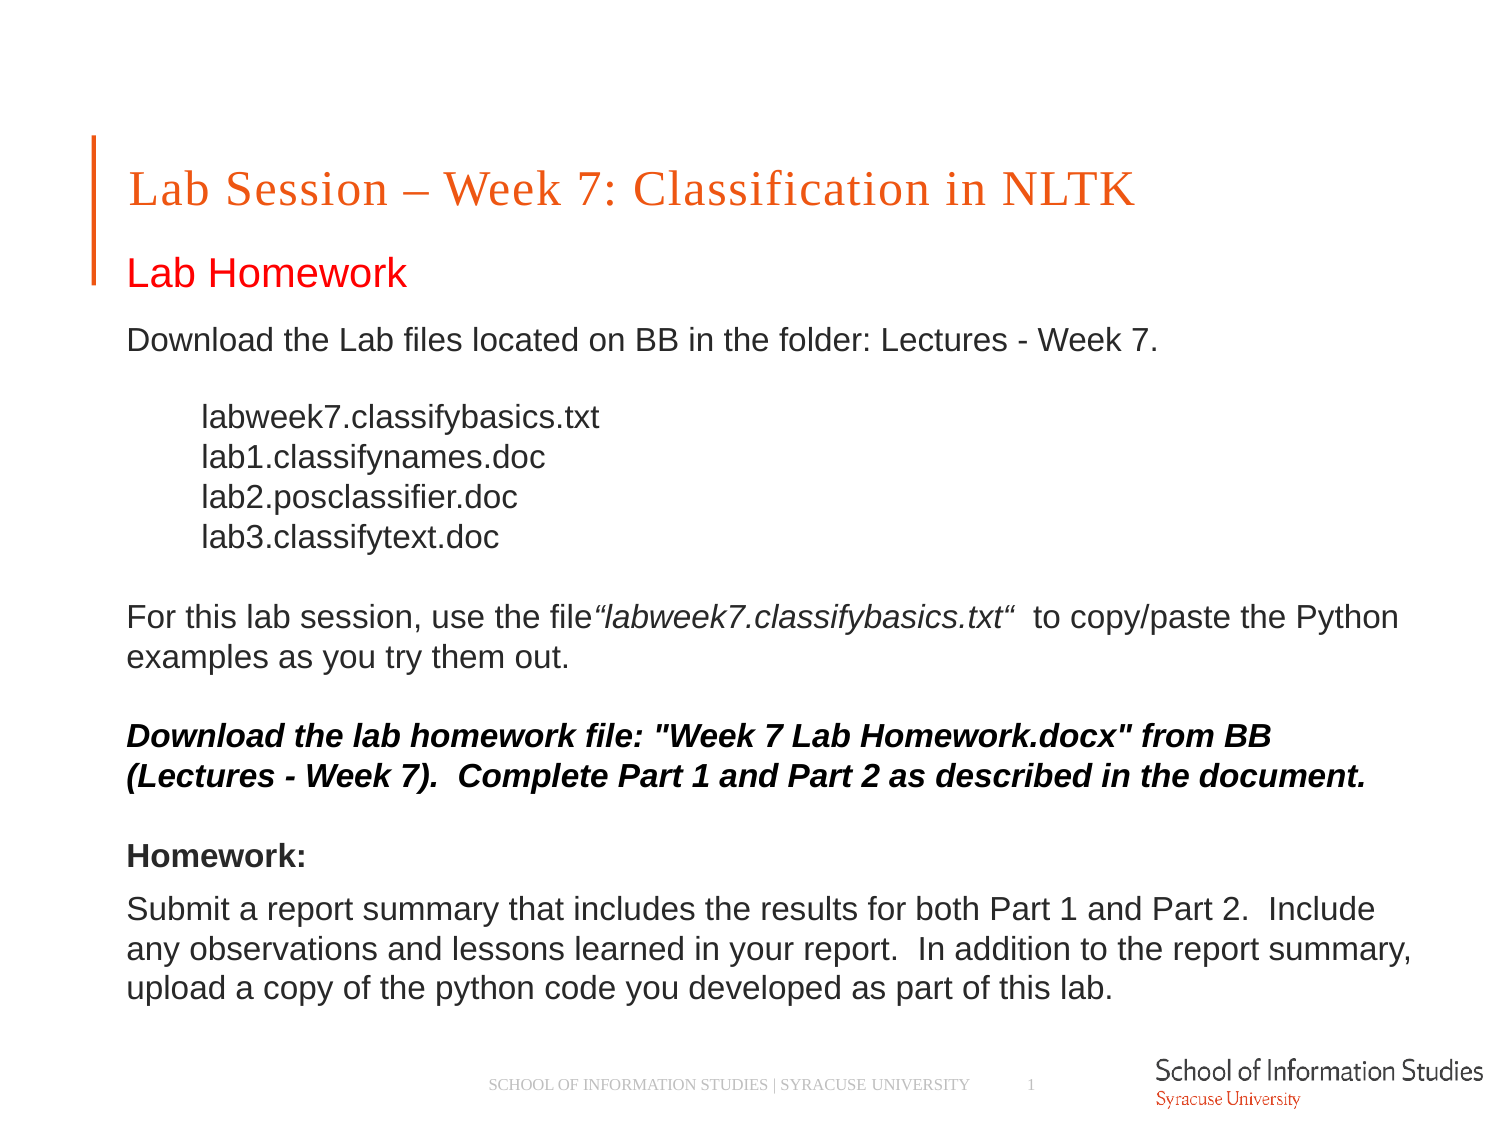

Lab Session – Week 7: Classification in NLTK
Lab Homework
Download the Lab files located on BB in the folder: Lectures - Week 7.
labweek7.classifybasics.txt
lab1.classifynames.doc
lab2.posclassifier.doc
lab3.classifytext.doc

For this lab session, use the file“labweek7.classifybasics.txt“  to copy/paste the Python examples as you try them out.

Download the lab homework file: "Week 7 Lab Homework.docx" from BB (Lectures - Week 7).  Complete Part 1 and Part 2 as described in the document.

Homework:
Submit a report summary that includes the results for both Part 1 and Part 2.  Include any observations and lessons learned in your report.  In addition to the report summary, upload a copy of the python code you developed as part of this lab.

SCHOOL OF INFORMATION STUDIES | SYRACUSE UNIVERSITY
1